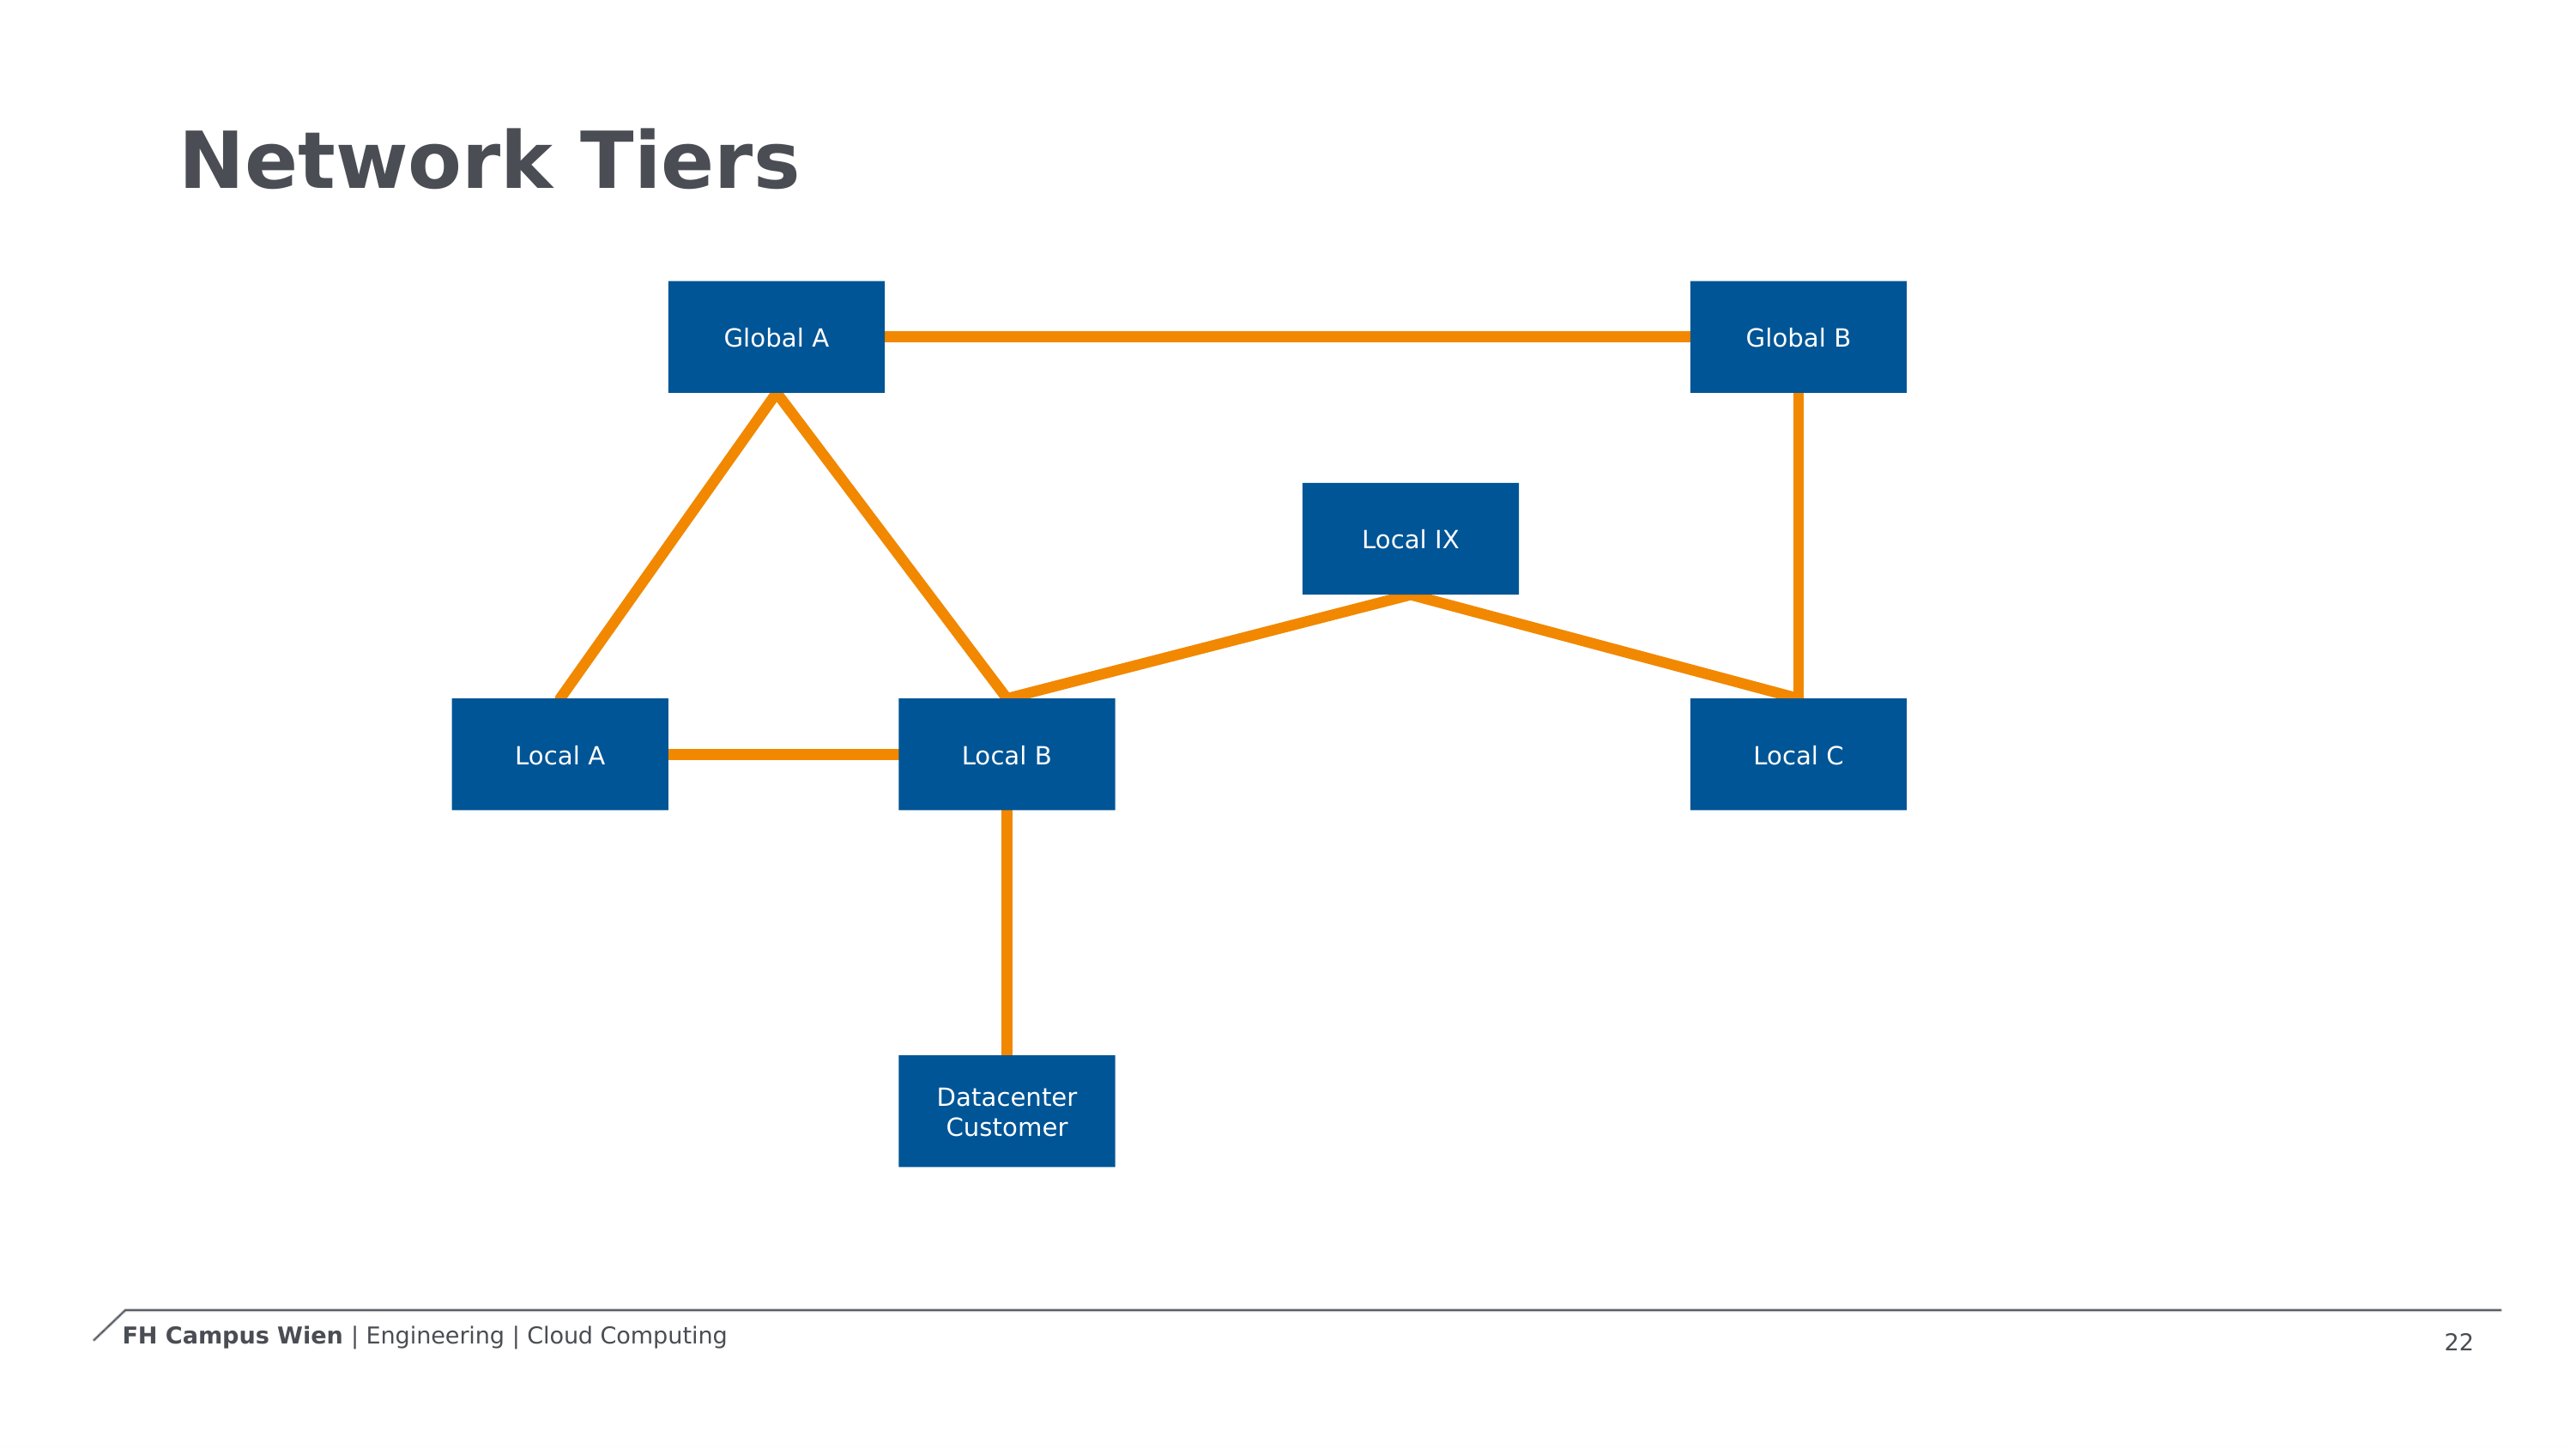

# Network Tiers
Global A
Global B
Local IX
Local A
Local B
Local C
Datacenter Customer